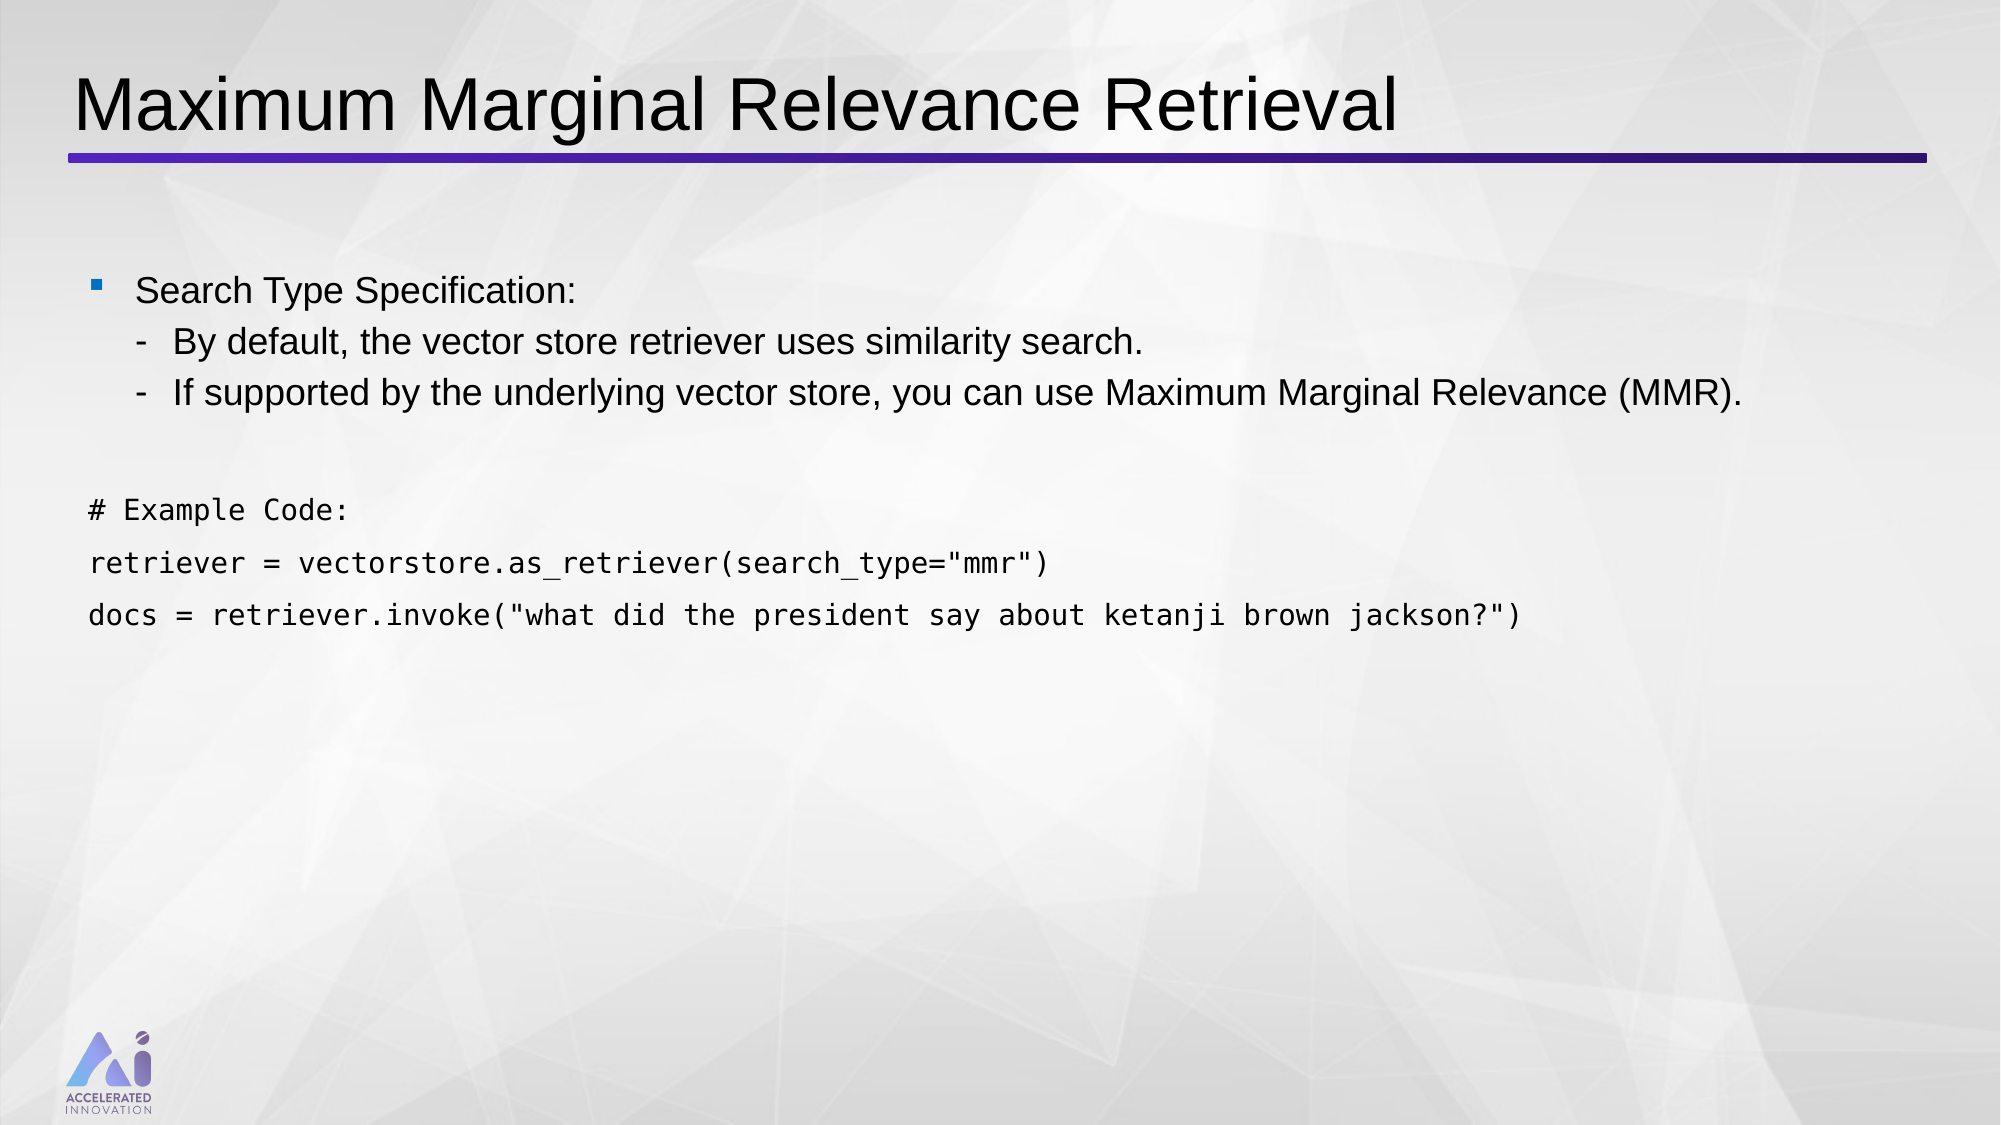

# Maximum Marginal Relevance Retrieval

Search Type Specification:
By default, the vector store retriever uses similarity search.
If supported by the underlying vector store, you can use Maximum Marginal Relevance (MMR).

# Example Code:
retriever = vectorstore.as_retriever(search_type="mmr")
docs = retriever.invoke("what did the president say about ketanji brown jackson?")